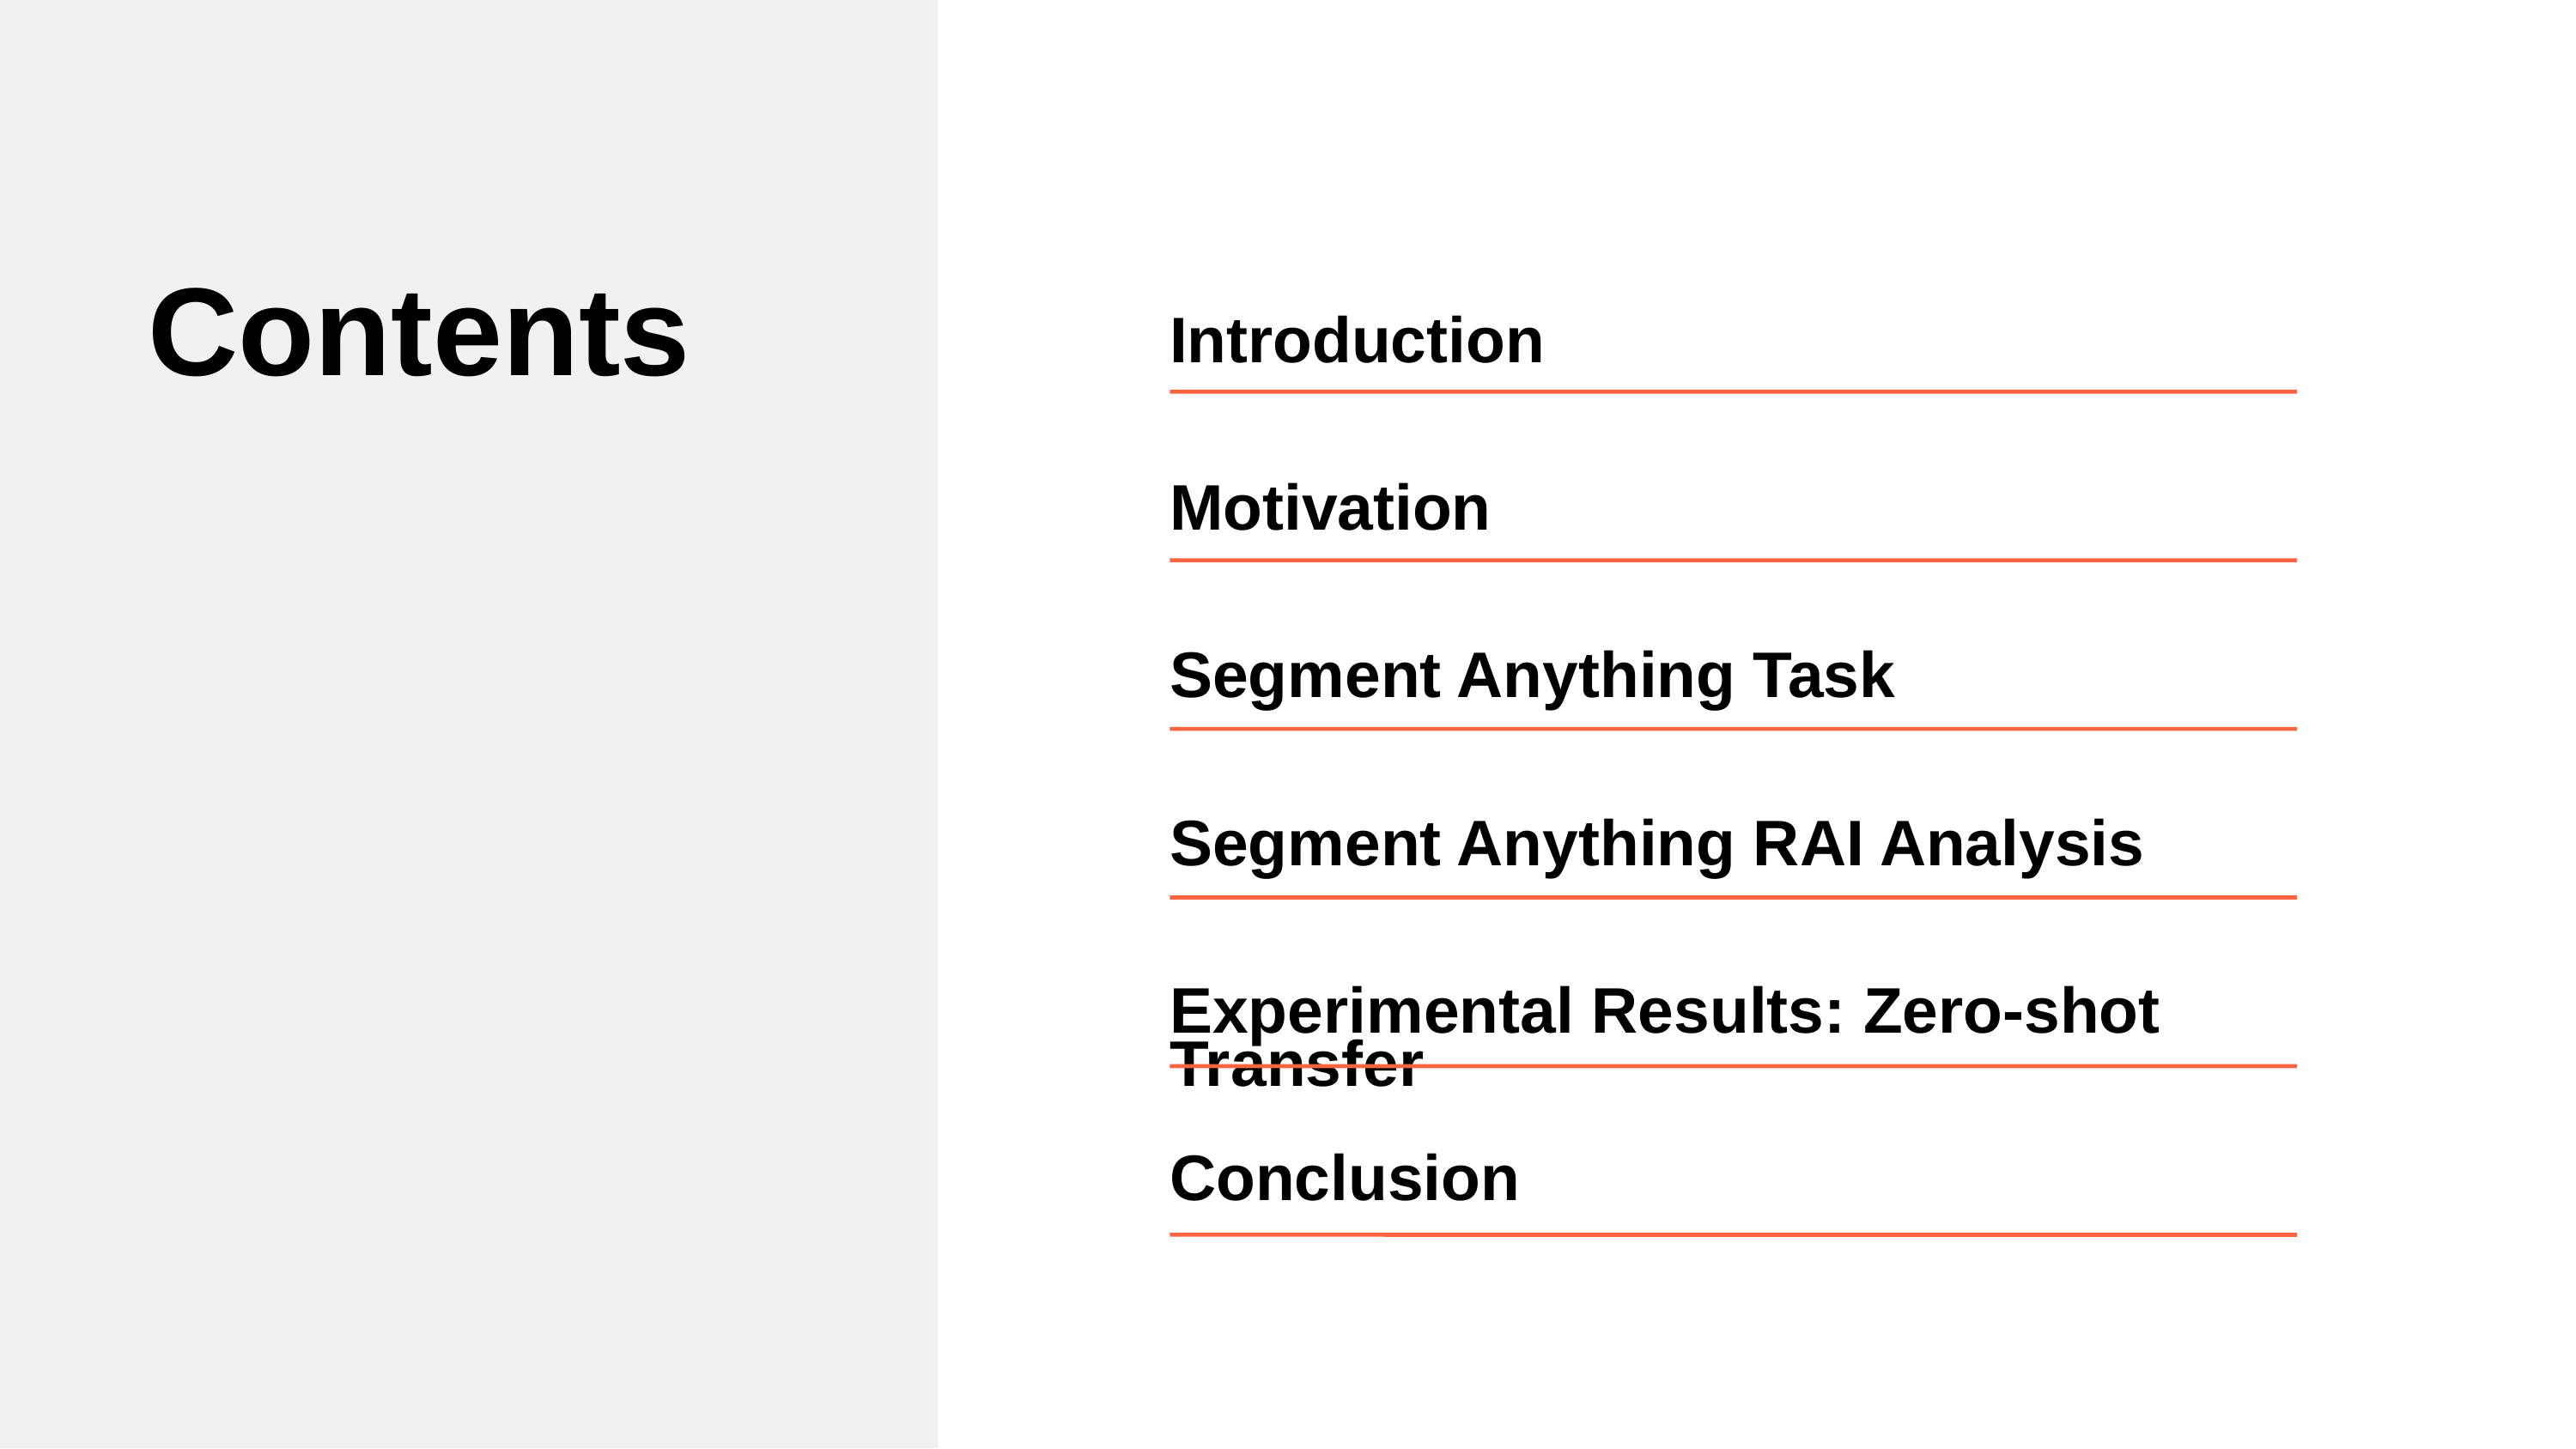

Contents
Introduction

Motivation

Segment Anything Task

Segment Anything RAI Analysis

Experimental Results: Zero-shot Transfer

Conclusion